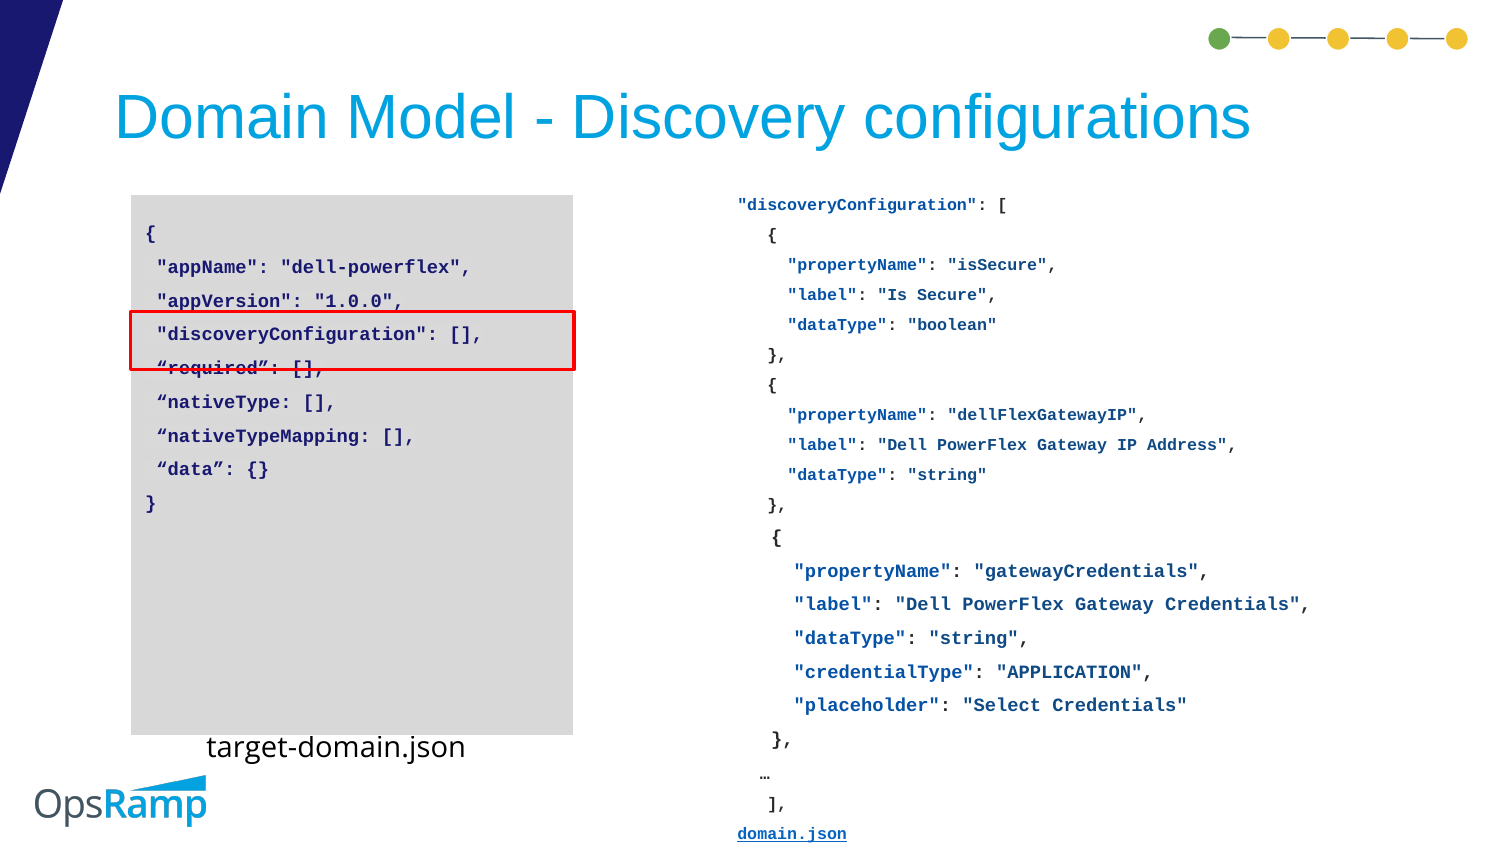

# Domain Model - Discovery configurations

"discoveryConfiguration": [
   {
     "propertyName": "isSecure",
     "label": "Is Secure",
     "dataType": "boolean"
   },
   {
     "propertyName": "dellFlexGatewayIP",
     "label": "Dell PowerFlex Gateway IP Address",
     "dataType": "string"
   },
   {
     "propertyName": "gatewayCredentials",
     "label": "Dell PowerFlex Gateway Credentials",
     "dataType": "string",
     "credentialType": "APPLICATION",
     "placeholder": "Select Credentials"
   },
  …
   ],
domain.json
{
 "appName": "dell-powerflex",
 "appVersion": "1.0.0",
 "discoveryConfiguration": [],
 “required”: [],
 “nativeType: [],
 “nativeTypeMapping: [],
 “data”: {}
}

target-domain.json